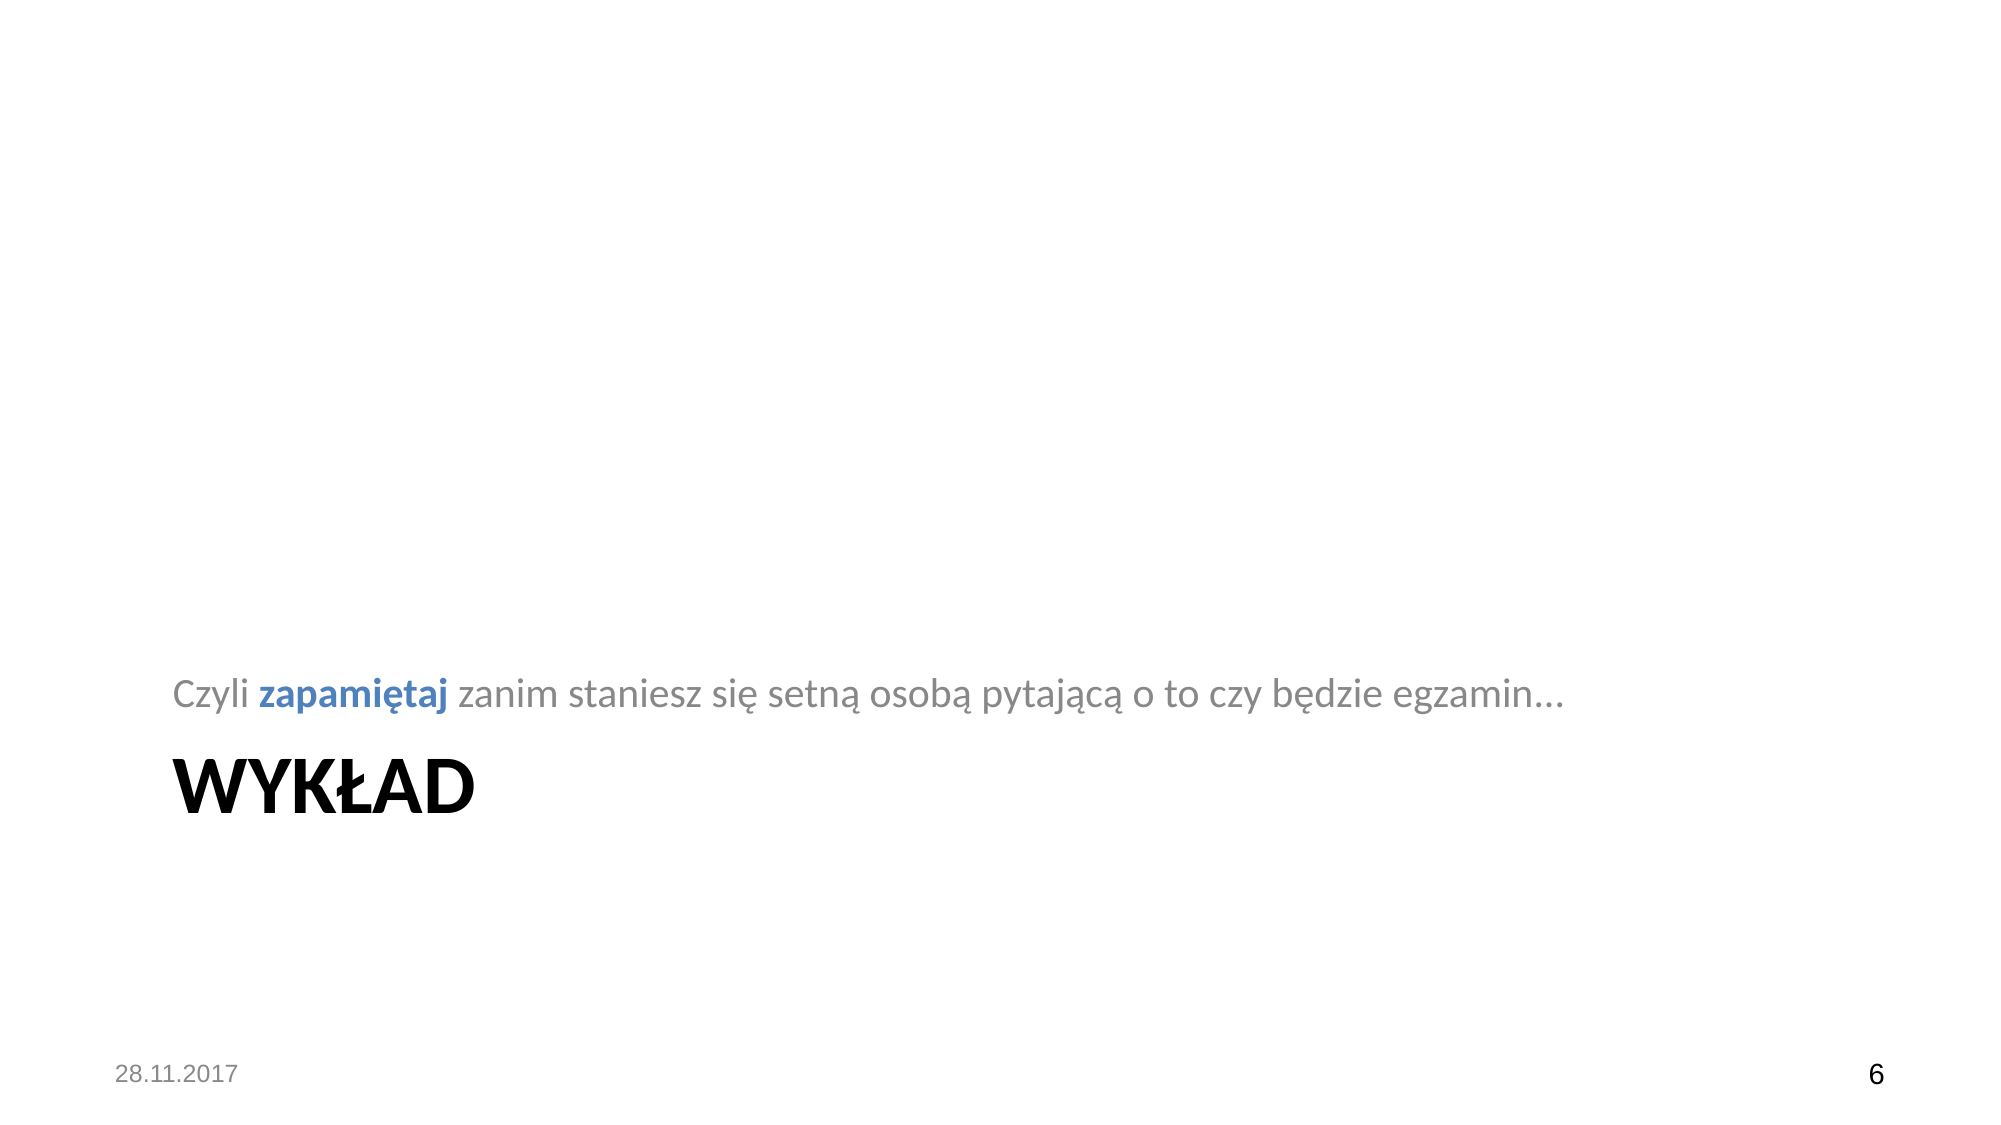

Czyli zapamiętaj zanim staniesz się setną osobą pytającą o to czy będzie egzamin...
# WYKŁAD
28.11.2017
6